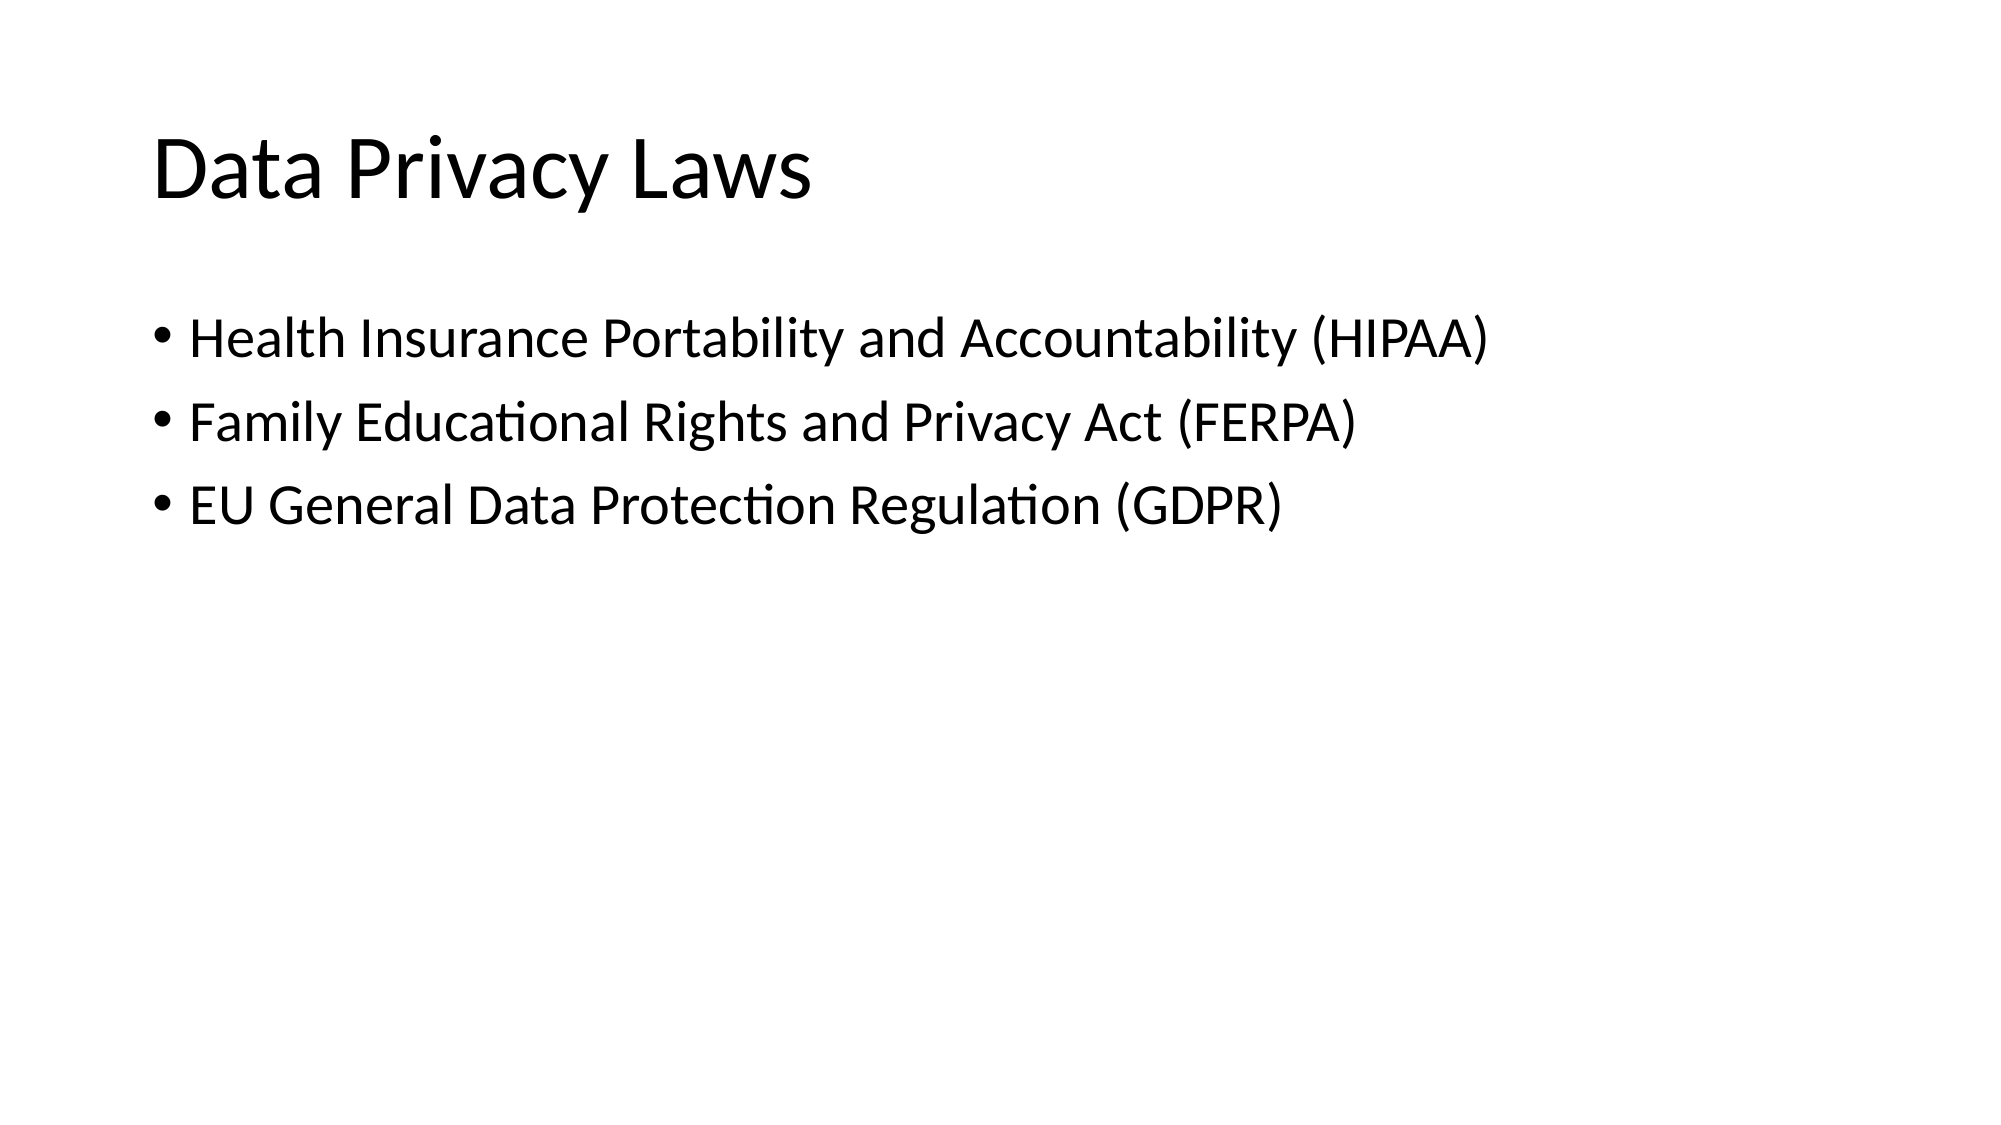

# Data Privacy Laws
Health Insurance Portability and Accountability (HIPAA)
Family Educational Rights and Privacy Act (FERPA)
EU General Data Protection Regulation (GDPR)